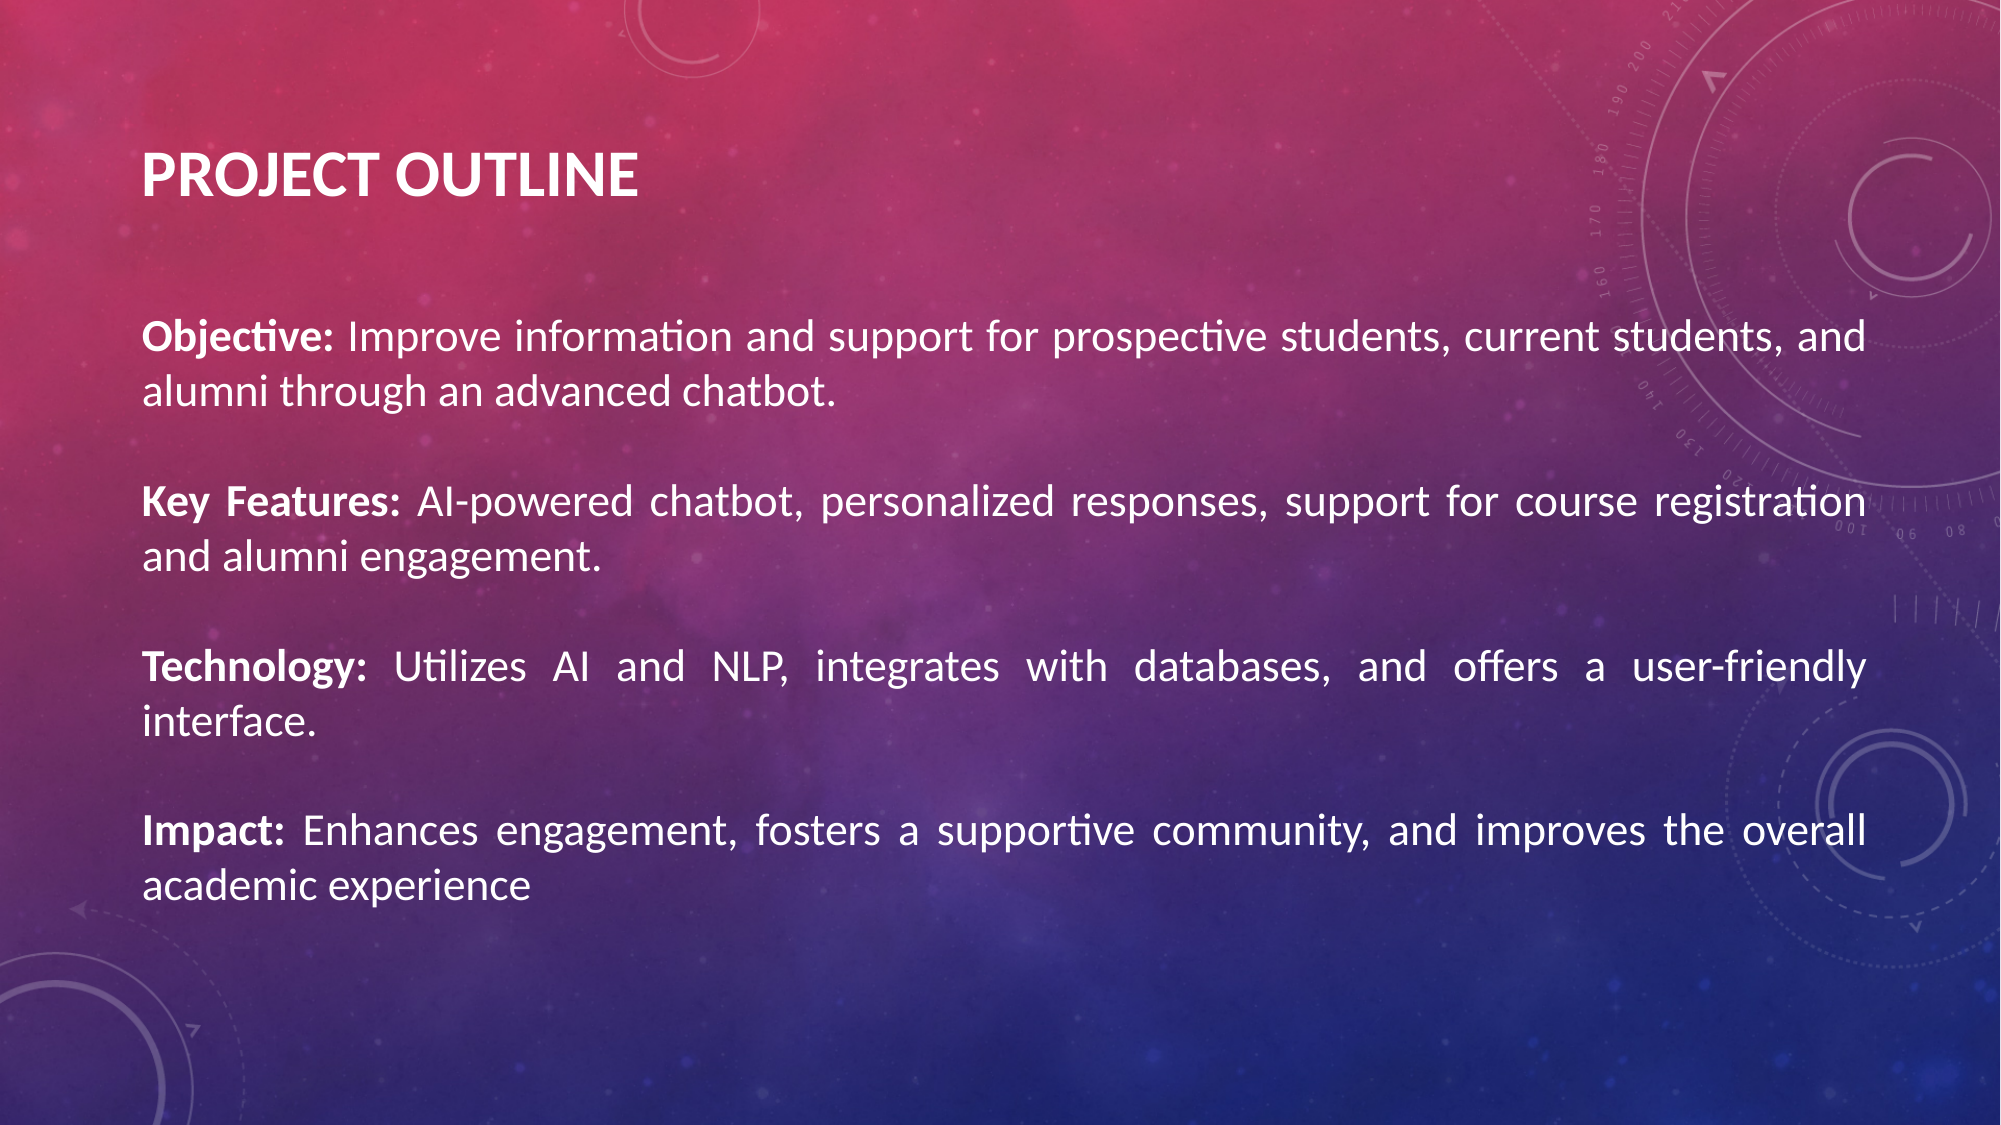

PROJECT OUTLINE

Objective: Improve information and support for prospective students, current students, and alumni through an advanced chatbot.

Key Features: AI-powered chatbot, personalized responses, support for course registration and alumni engagement.

Technology: Utilizes AI and NLP, integrates with databases, and offers a user-friendly interface.

Impact: Enhances engagement, fosters a supportive community, and improves the overall academic experience